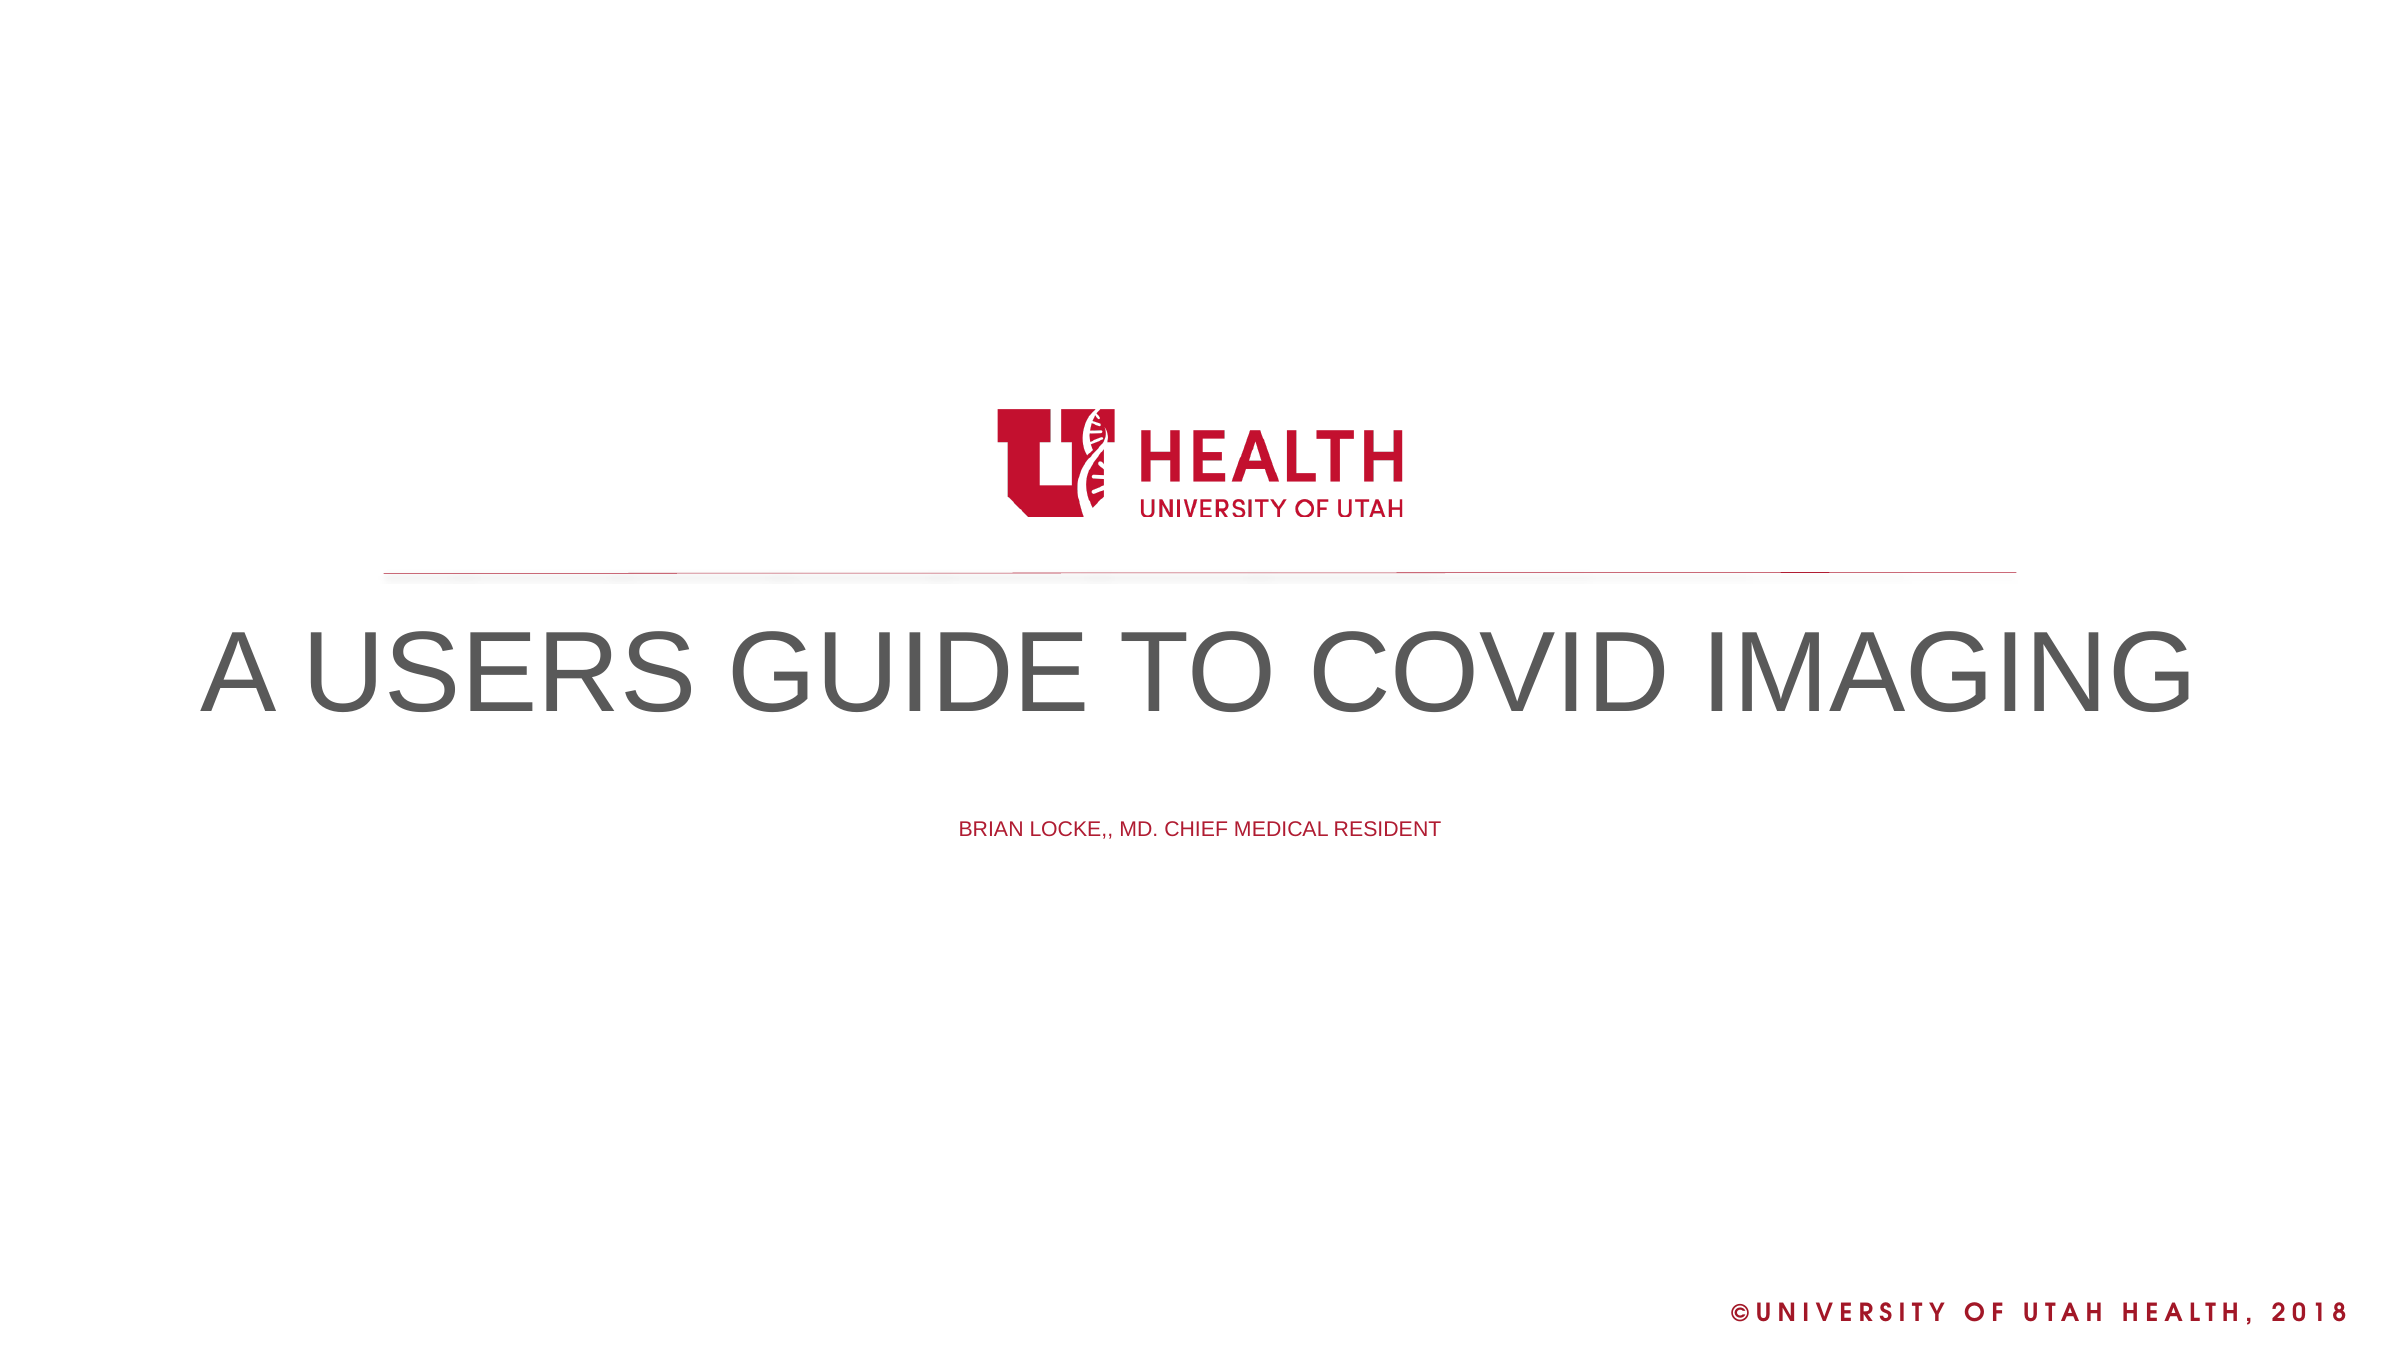

# A USERS Guide to COVID imaging
Brian Locke,, MD. Chief medical Resident